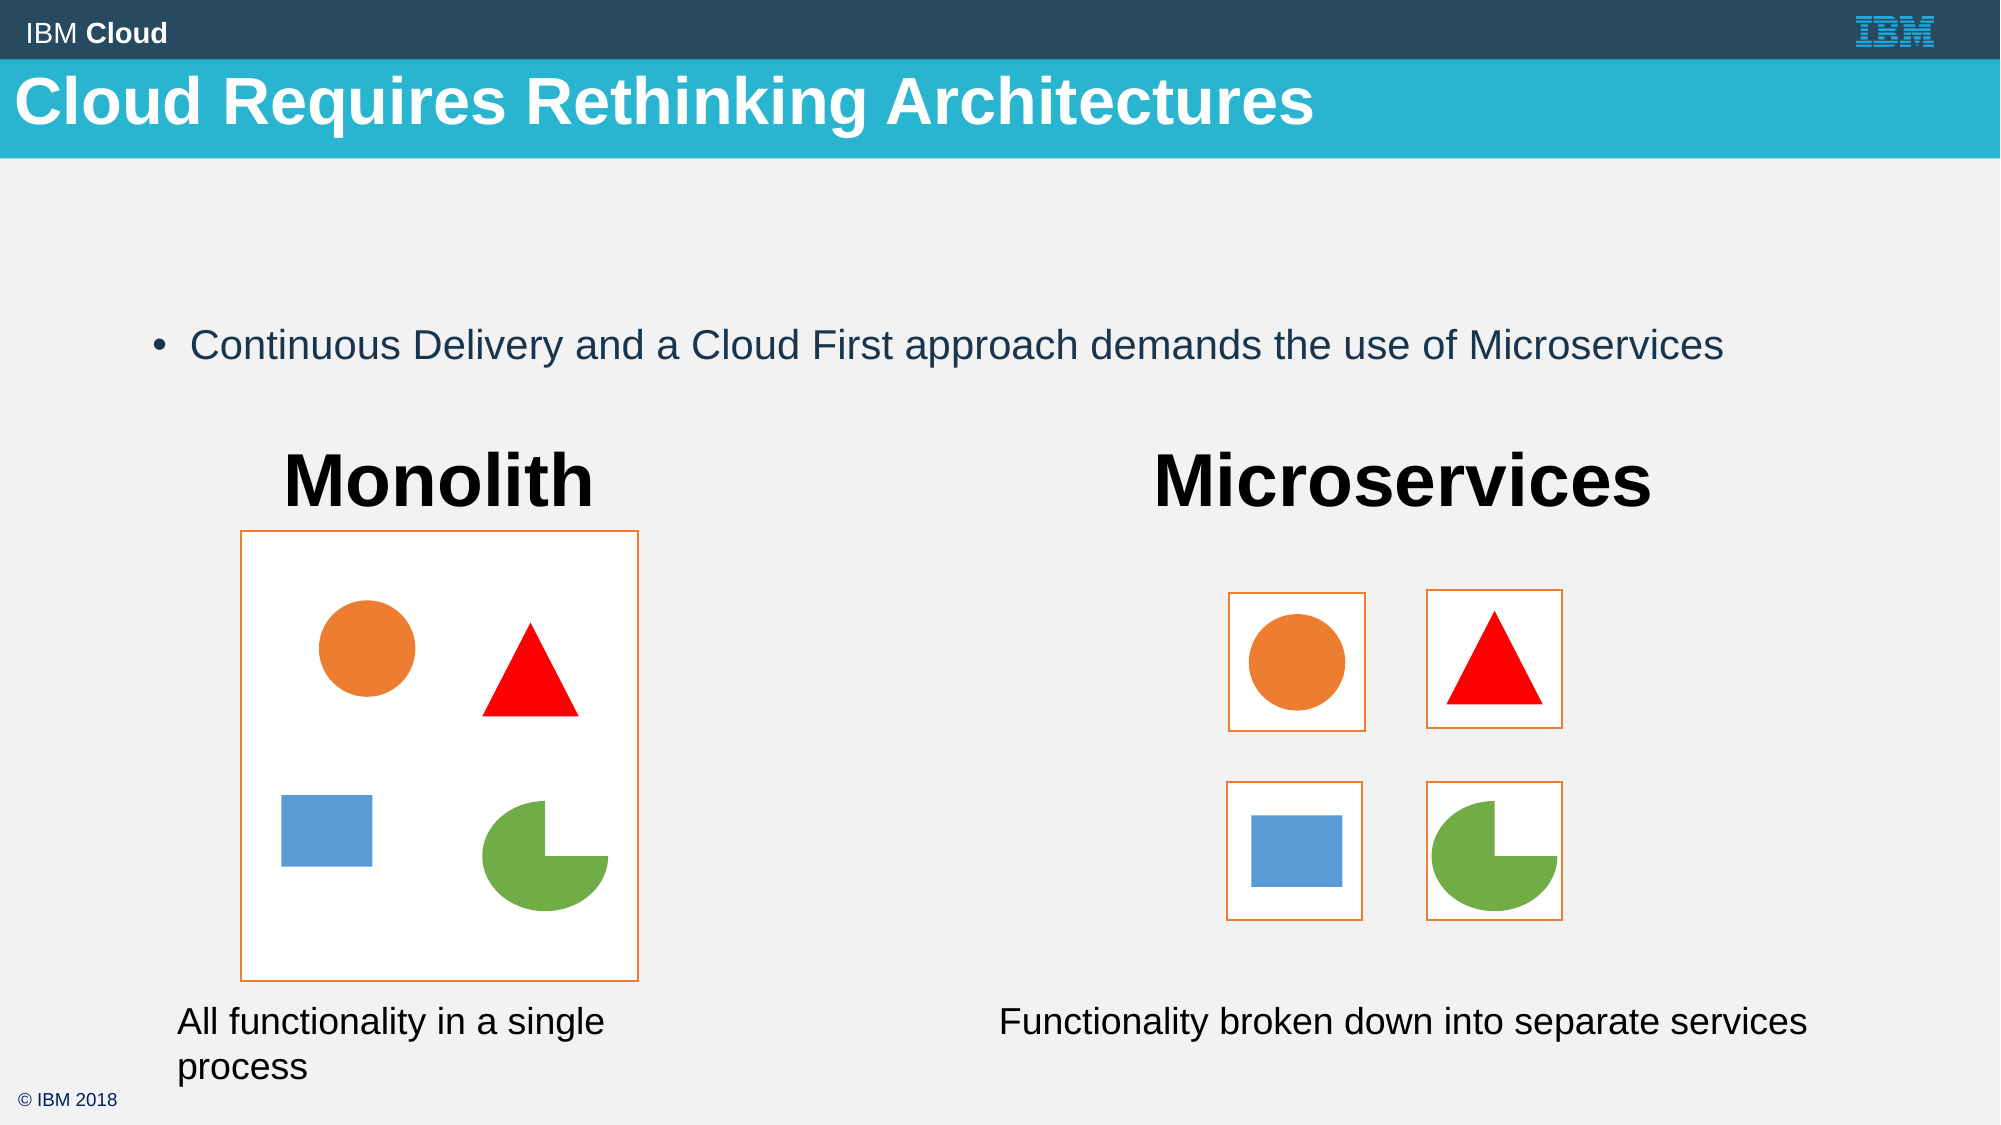

Cloud Requires Rethinking Architectures
Continuous Delivery and a Cloud First approach demands the use of Microservices

Monolith

All functionality in a single process
Microservices

Functionality broken down into separate services